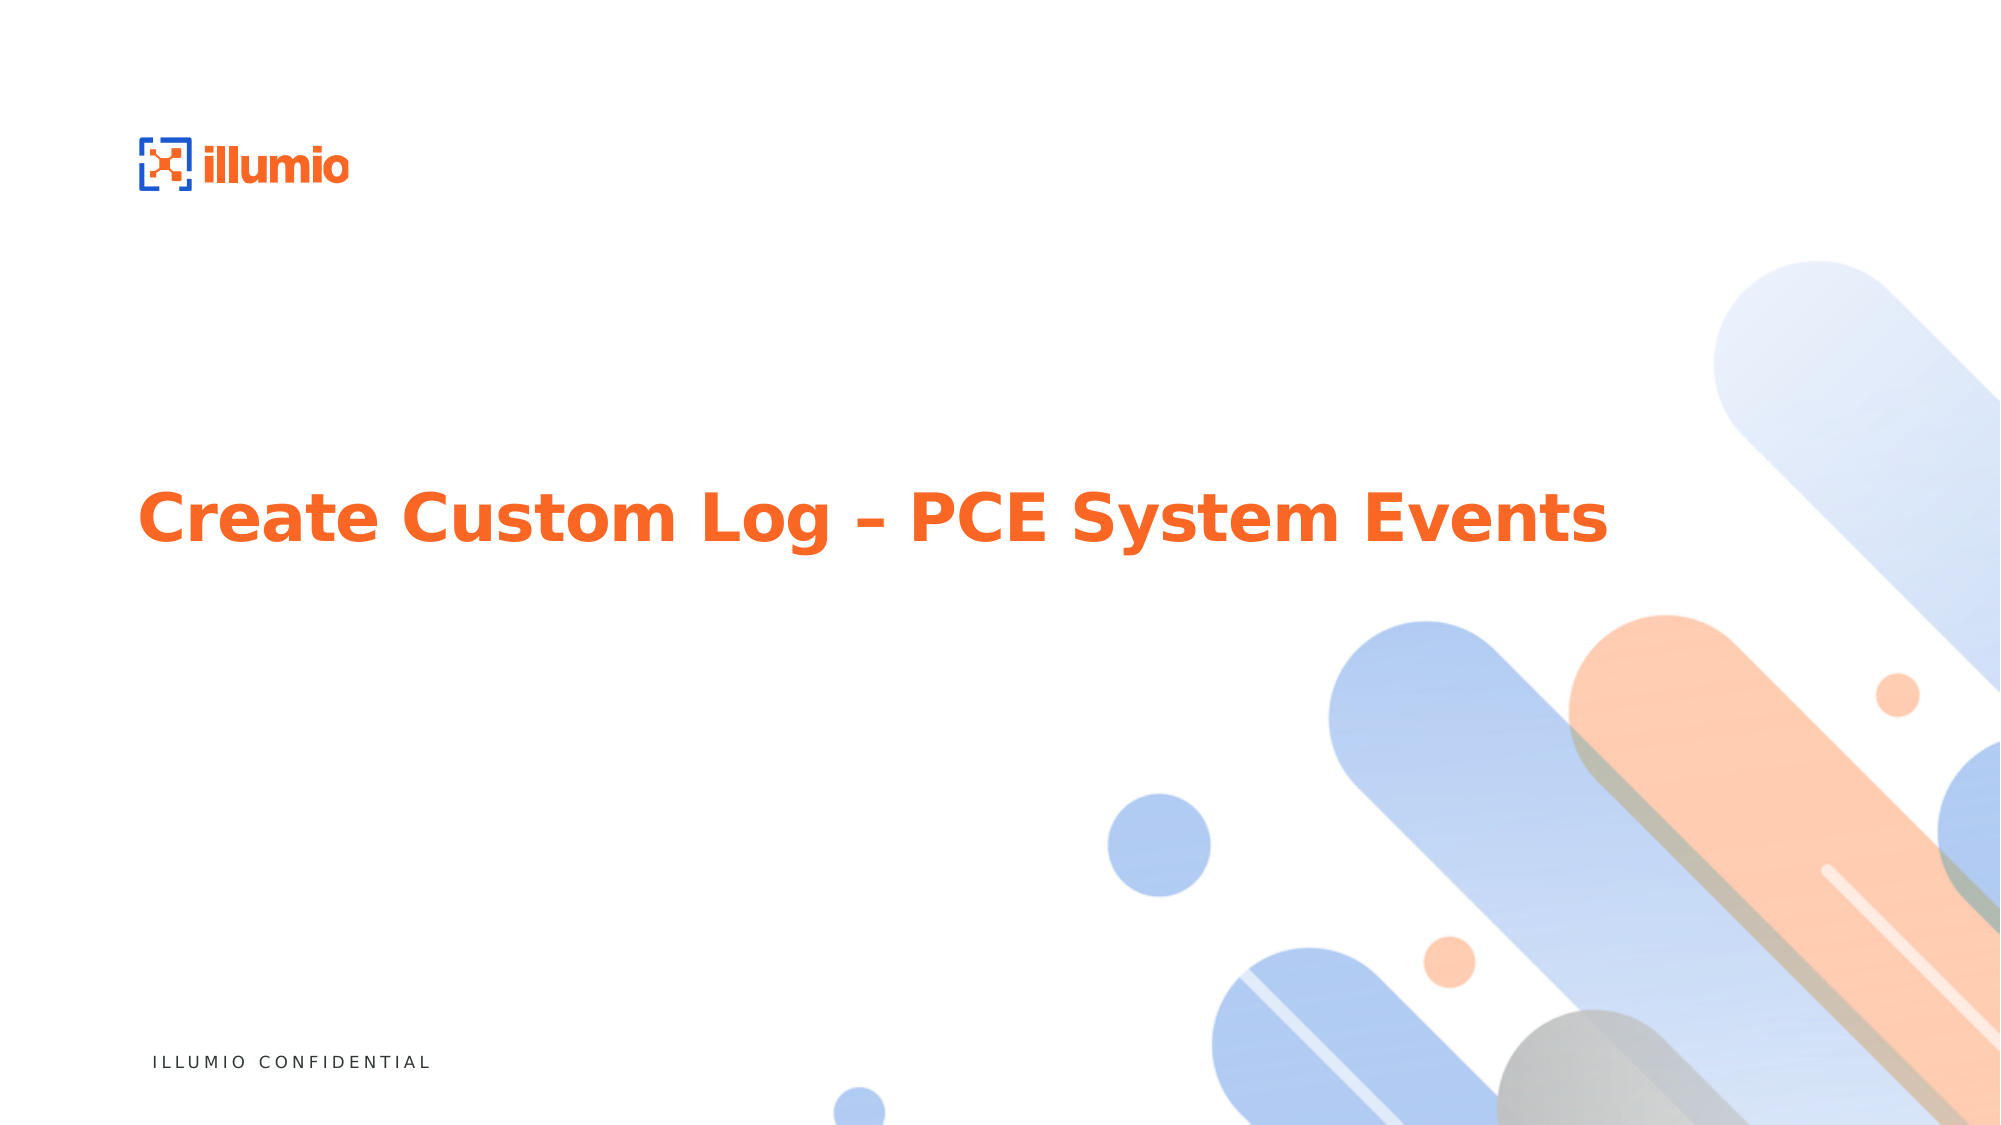

# Create Custom Log – PCE System Events